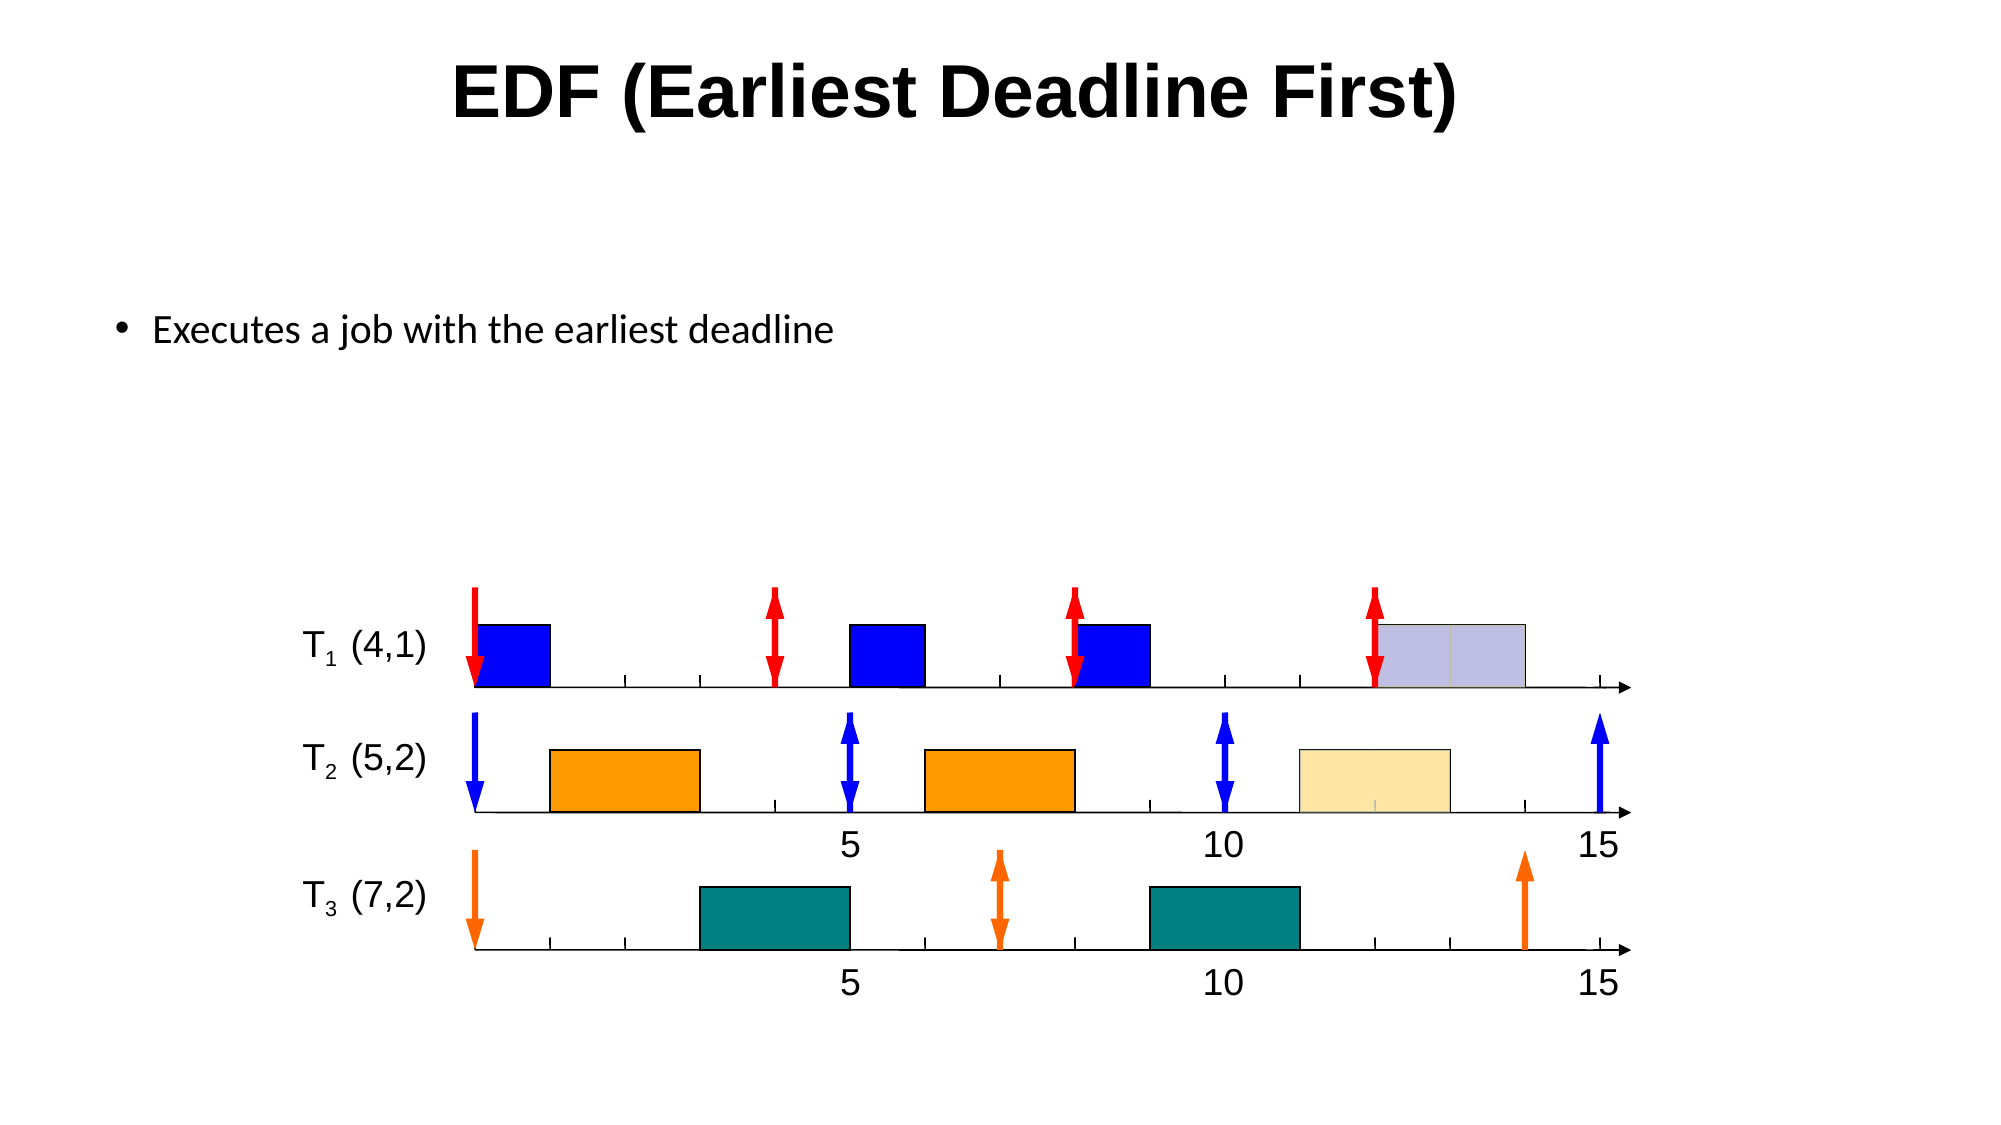

Executes a job with the earliest deadline
EDF (Earliest Deadline First)

T1
(4,1)

T2
(5,2)

5
10
15
5
10
15

T3
(7,2)